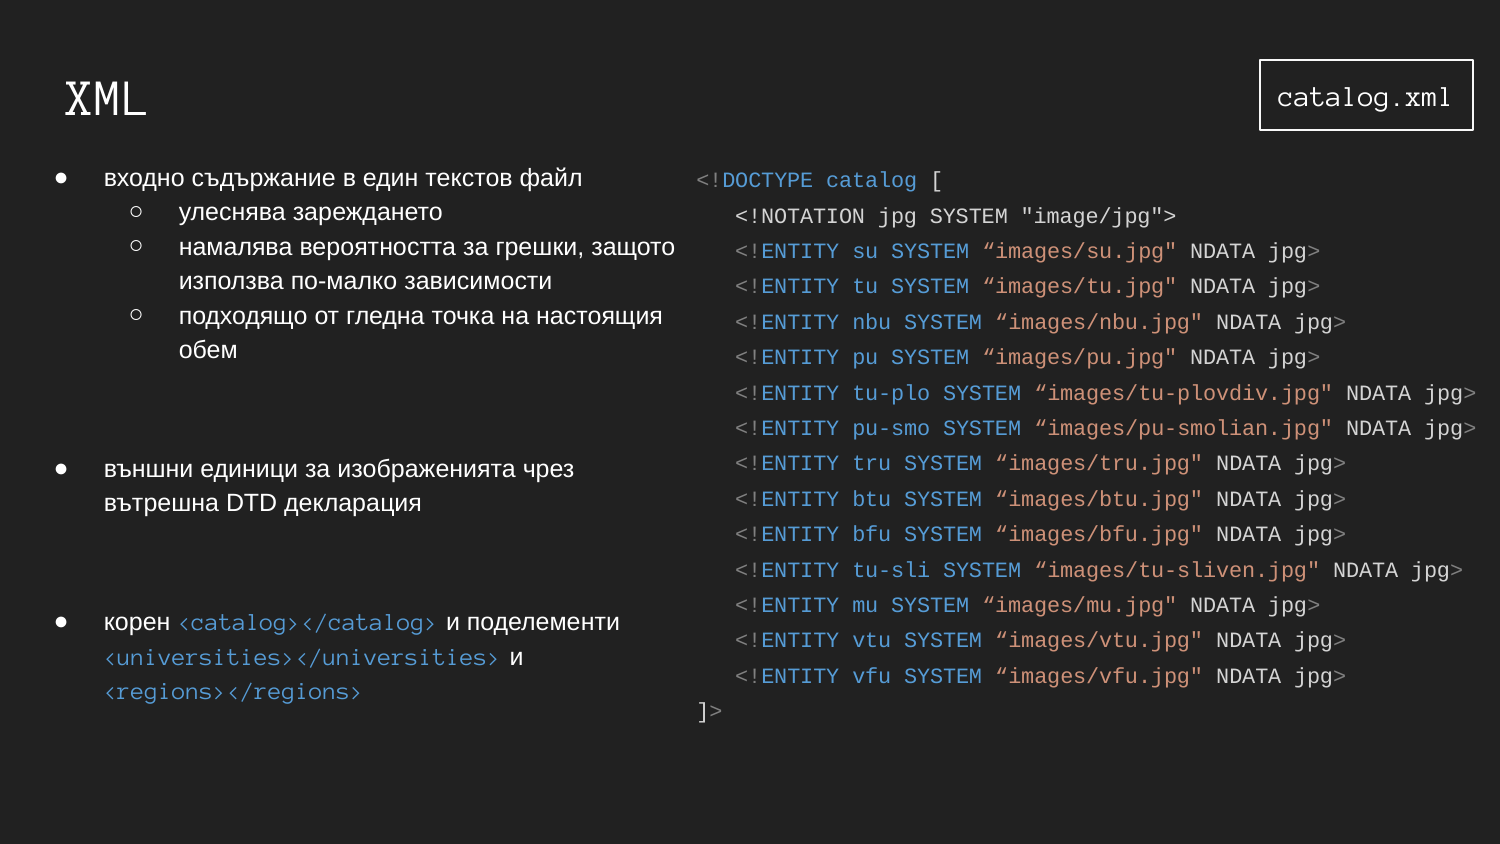

# XML
catalog.xml
входно съдържание в един текстов файл
улеснява зареждането
намалява вероятността за грешки, защото използва по-малко зависимости
подходящо от гледна точка на настоящия обем

външни единици за изображенията чрез вътрешна DTD декларация

корен <catalog></catalog> и поделементи <universities></universities> и <regions></regions>
<!DOCTYPE catalog [
   <!NOTATION jpg SYSTEM "image/jpg">
   <!ENTITY su SYSTEM “images/su.jpg" NDATA jpg>
   <!ENTITY tu SYSTEM “images/tu.jpg" NDATA jpg>
   <!ENTITY nbu SYSTEM “images/nbu.jpg" NDATA jpg>
   <!ENTITY pu SYSTEM “images/pu.jpg" NDATA jpg>
   <!ENTITY tu-plo SYSTEM “images/tu-plovdiv.jpg" NDATA jpg>
   <!ENTITY pu-smo SYSTEM “images/pu-smolian.jpg" NDATA jpg>
   <!ENTITY tru SYSTEM “images/tru.jpg" NDATA jpg>
   <!ENTITY btu SYSTEM “images/btu.jpg" NDATA jpg>
   <!ENTITY bfu SYSTEM “images/bfu.jpg" NDATA jpg>
   <!ENTITY tu-sli SYSTEM “images/tu-sliven.jpg" NDATA jpg>
   <!ENTITY mu SYSTEM “images/mu.jpg" NDATA jpg>
   <!ENTITY vtu SYSTEM “images/vtu.jpg" NDATA jpg>
   <!ENTITY vfu SYSTEM “images/vfu.jpg" NDATA jpg>
]>